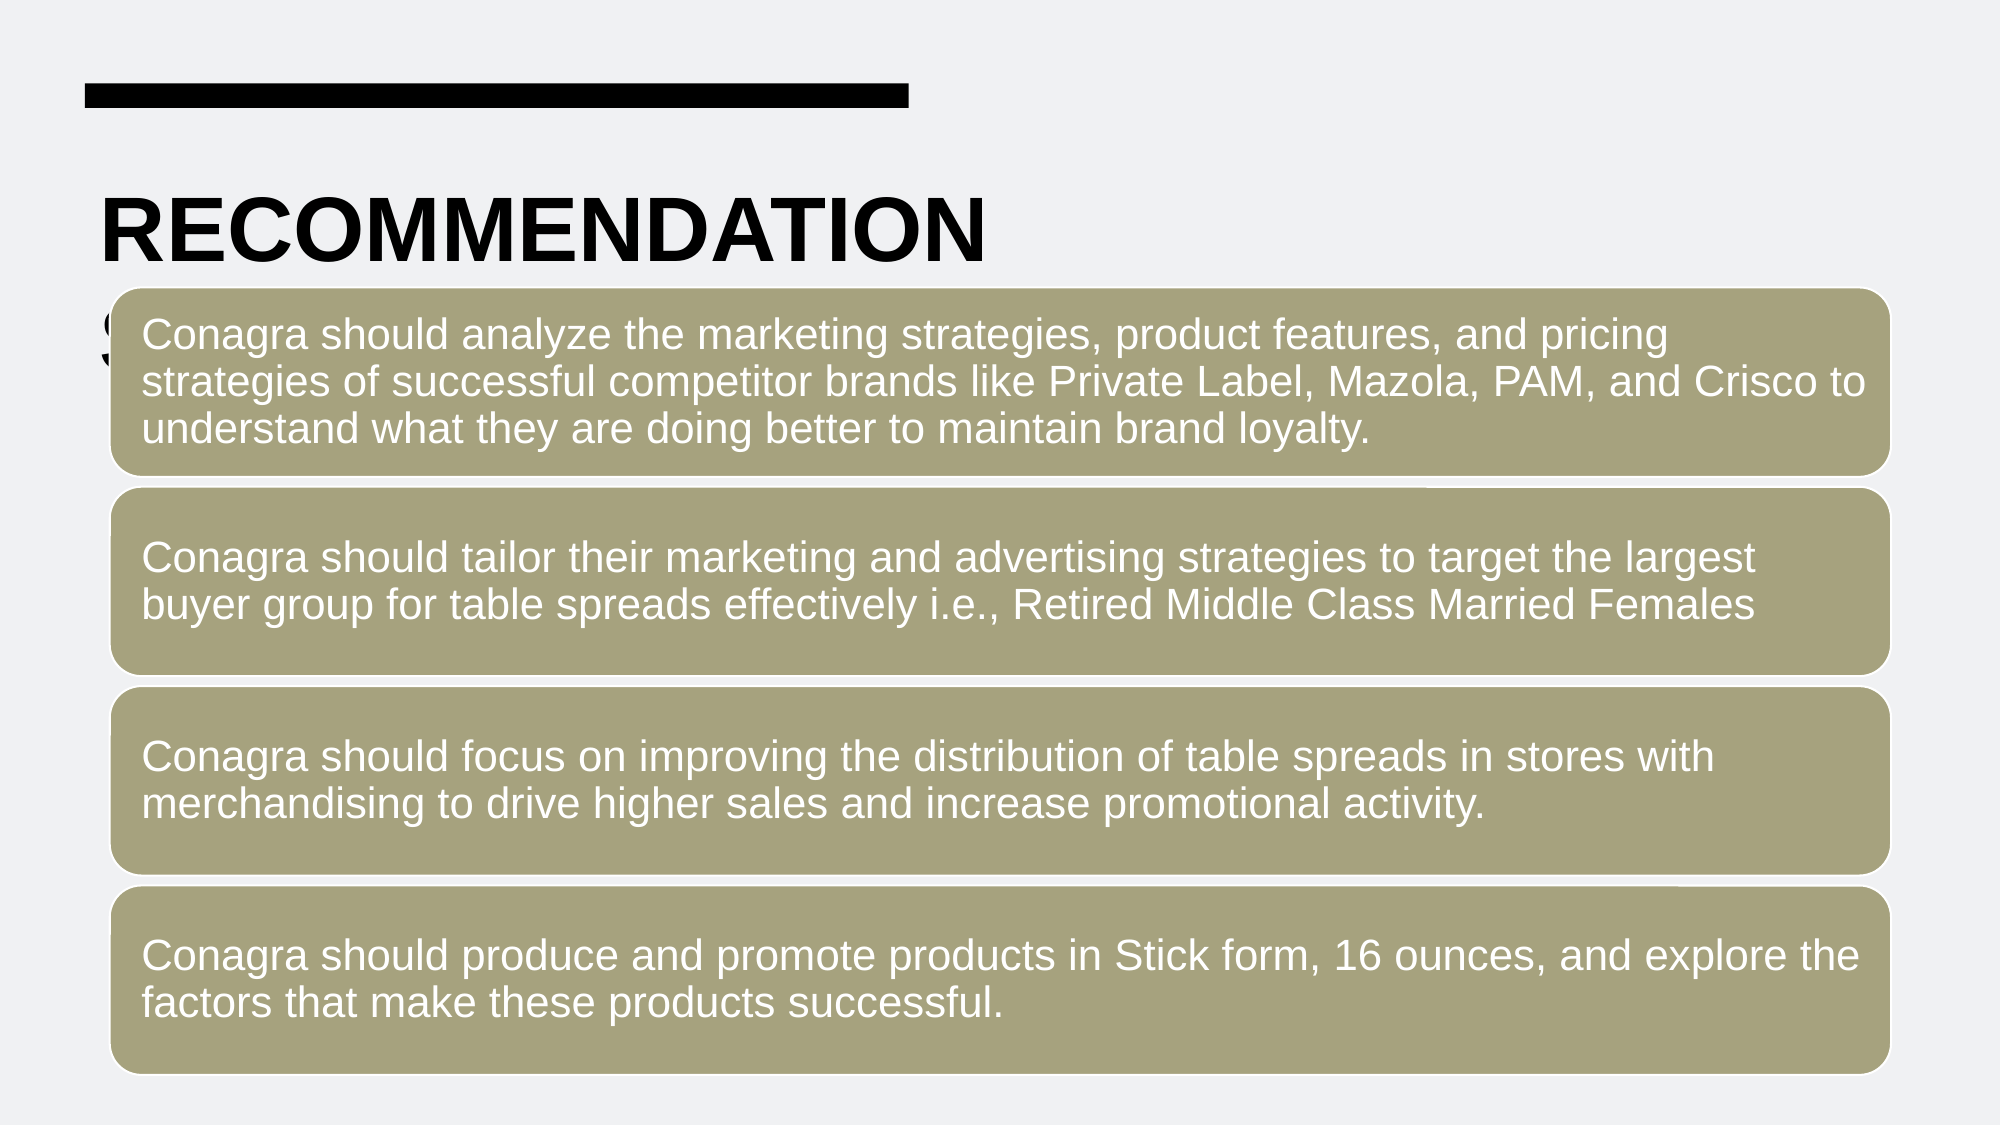

# RECOMMENDATIONS
Conagra should analyze the marketing strategies, product features, and pricing strategies of successful competitor brands like Private Label, Mazola, PAM, and Crisco to understand what they are doing better to maintain brand loyalty.
Conagra should tailor their marketing and advertising strategies to target the largest buyer group for table spreads effectively i.e., Retired Middle Class Married Females
Conagra should focus on improving the distribution of table spreads in stores with merchandising to drive higher sales and increase promotional activity.
Conagra should produce and promote products in Stick form, 16 ounces, and explore the factors that make these products successful.